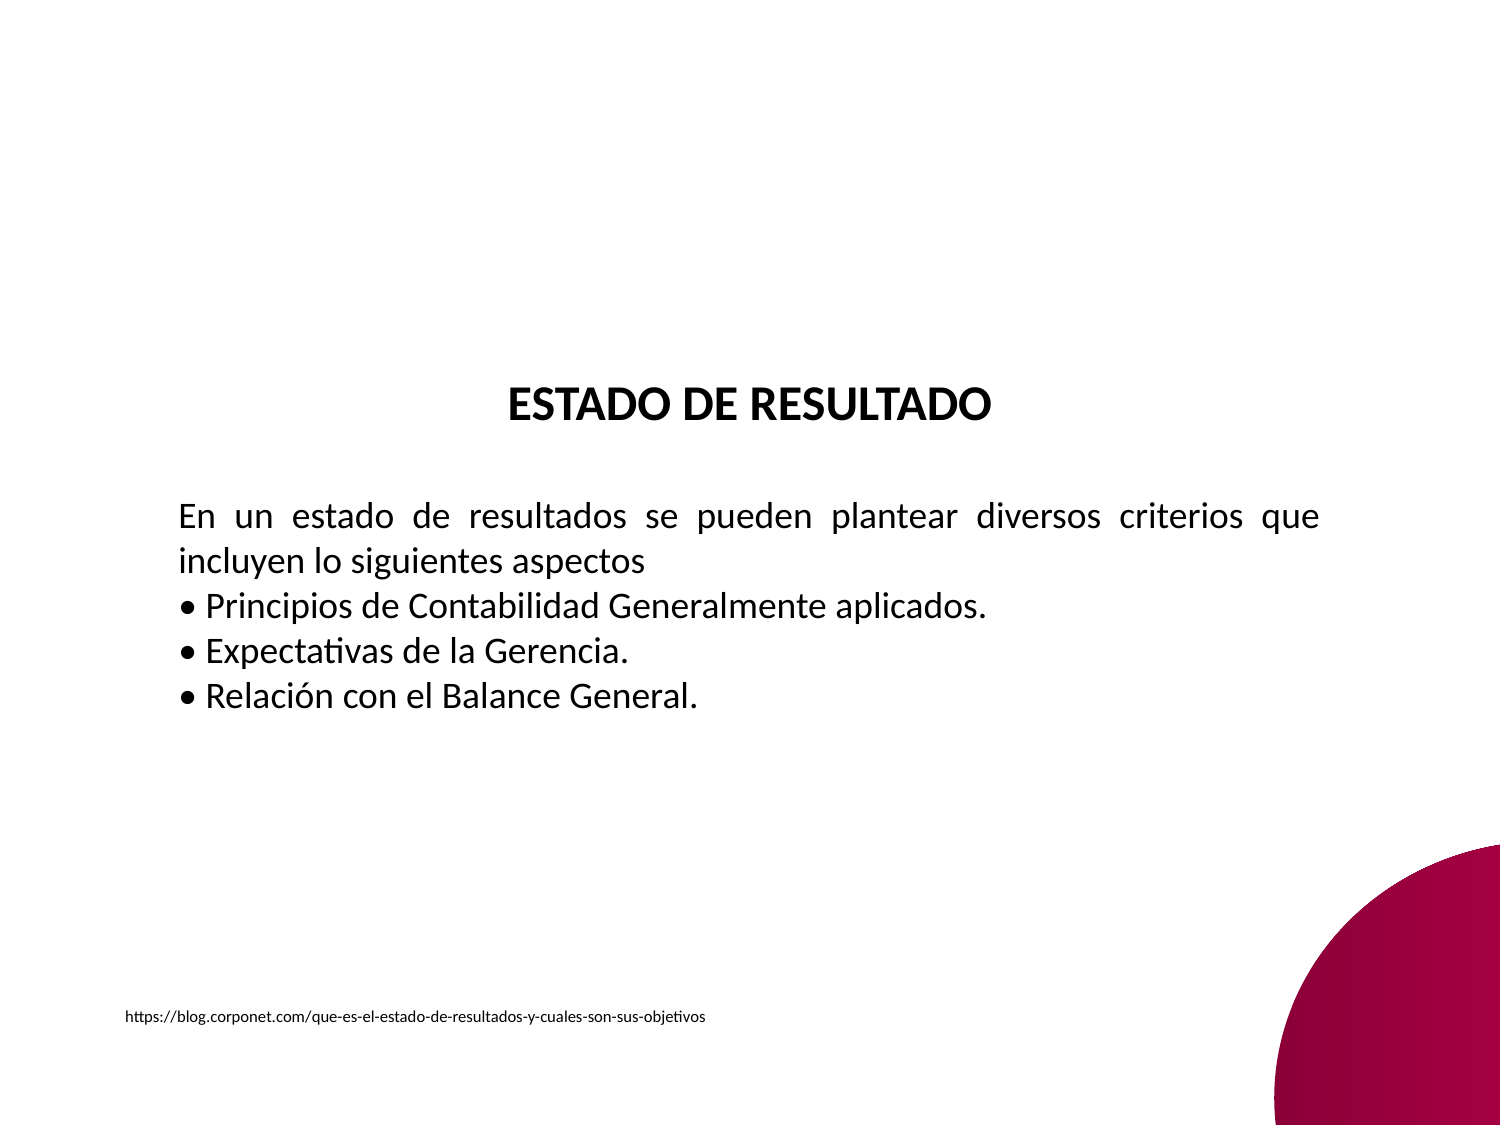

ESTADO DE RESULTADO
En un estado de resultados se pueden plantear diversos criterios que incluyen lo siguientes aspectos
• Principios de Contabilidad Generalmente aplicados.
• Expectativas de la Gerencia.
• Relación con el Balance General.

https://blog.corponet.com/que-es-el-estado-de-resultados-y-cuales-son-sus-objetivos